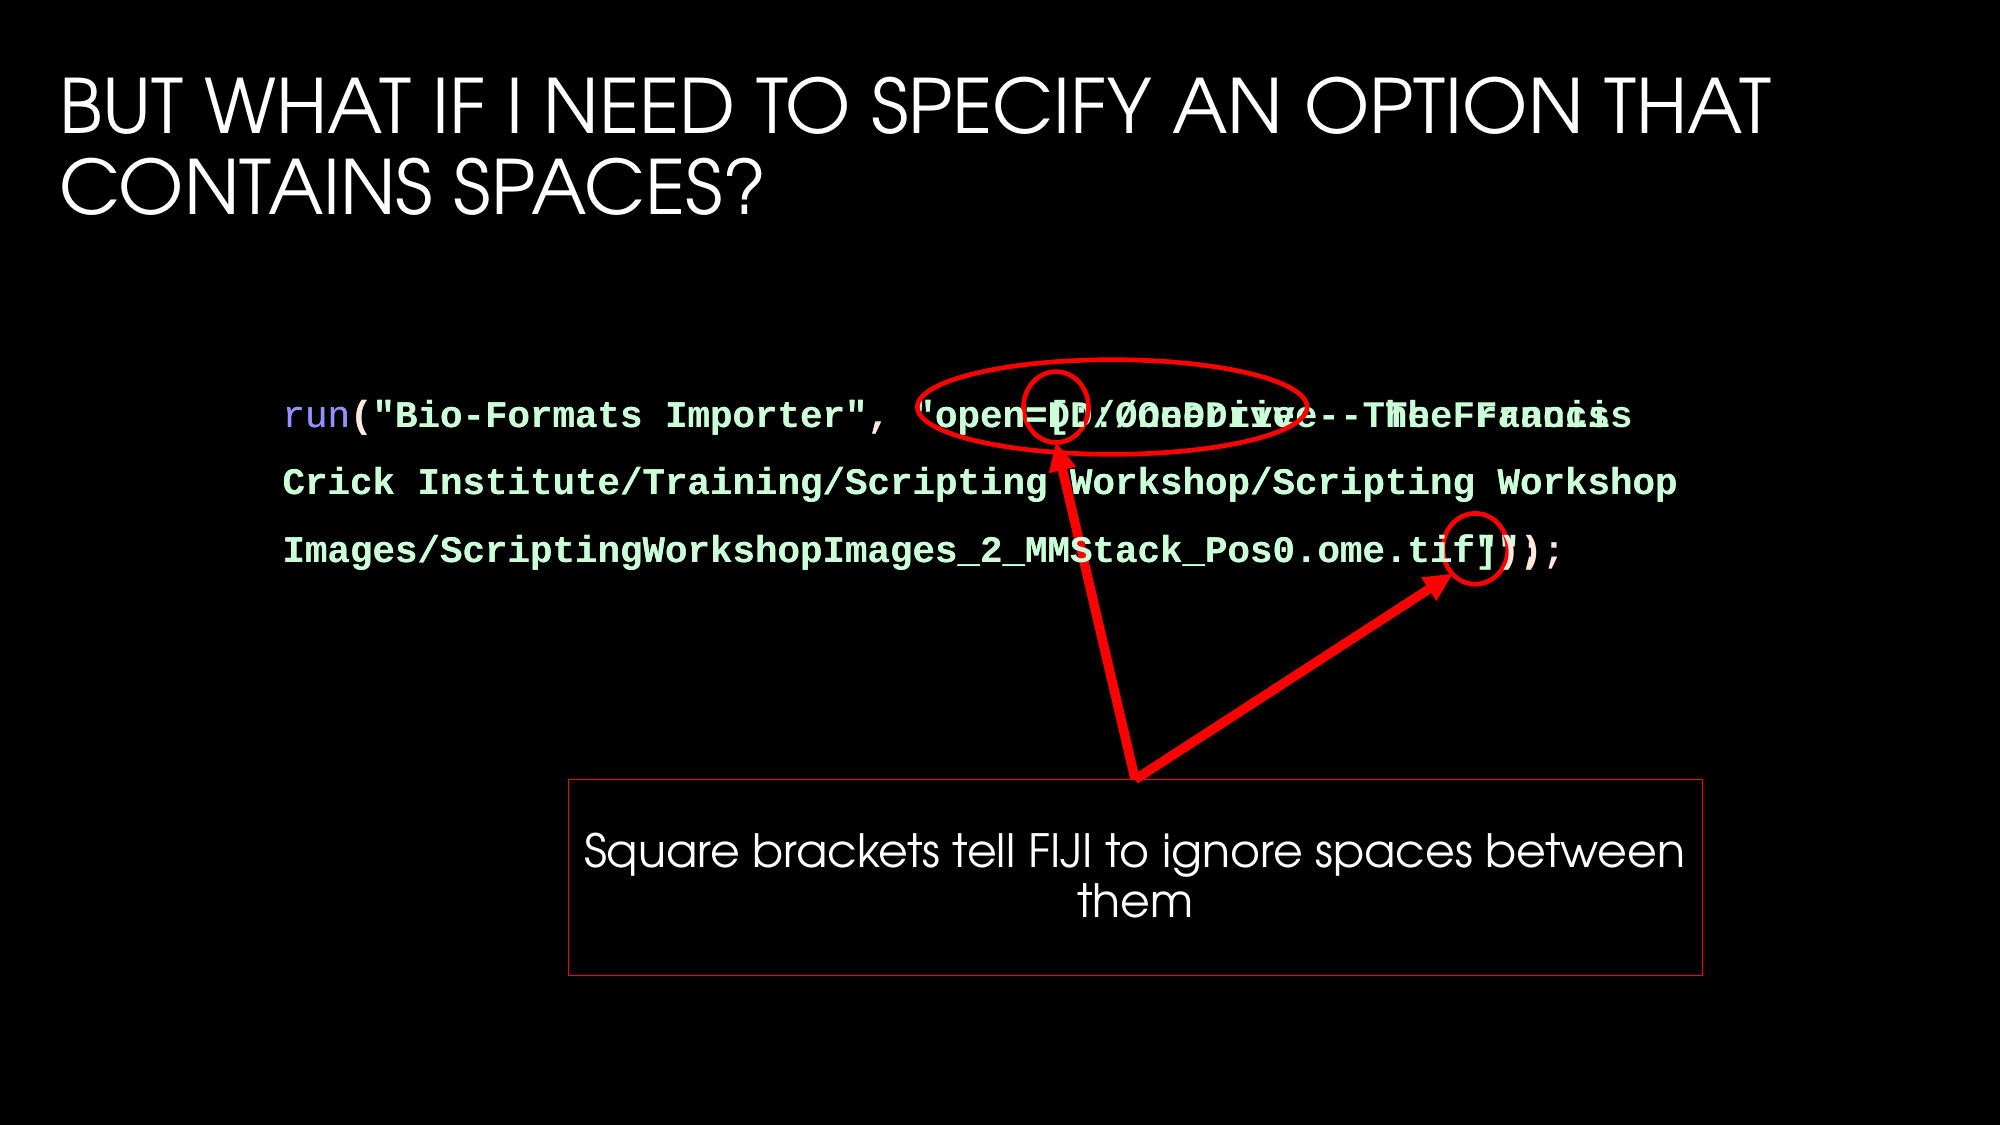

# But what if I need to specify an option that contains spaces?

run("Bio-Formats Importer", "open=[D:/OneDrive - The Francis Crick Institute/Training/Scripting Workshop/Scripting Workshop Images/ScriptingWorkshopImages_2_MMStack_Pos0.ome.tif]");
run("Bio-Formats Importer", "open=D:/OneDrive - The Francis Crick Institute/Training/Scripting Workshop/Scripting Workshop Images/ScriptingWorkshopImages_2_MMStack_Pos0.ome.tif");

Square brackets tell FIJI to ignore spaces between them